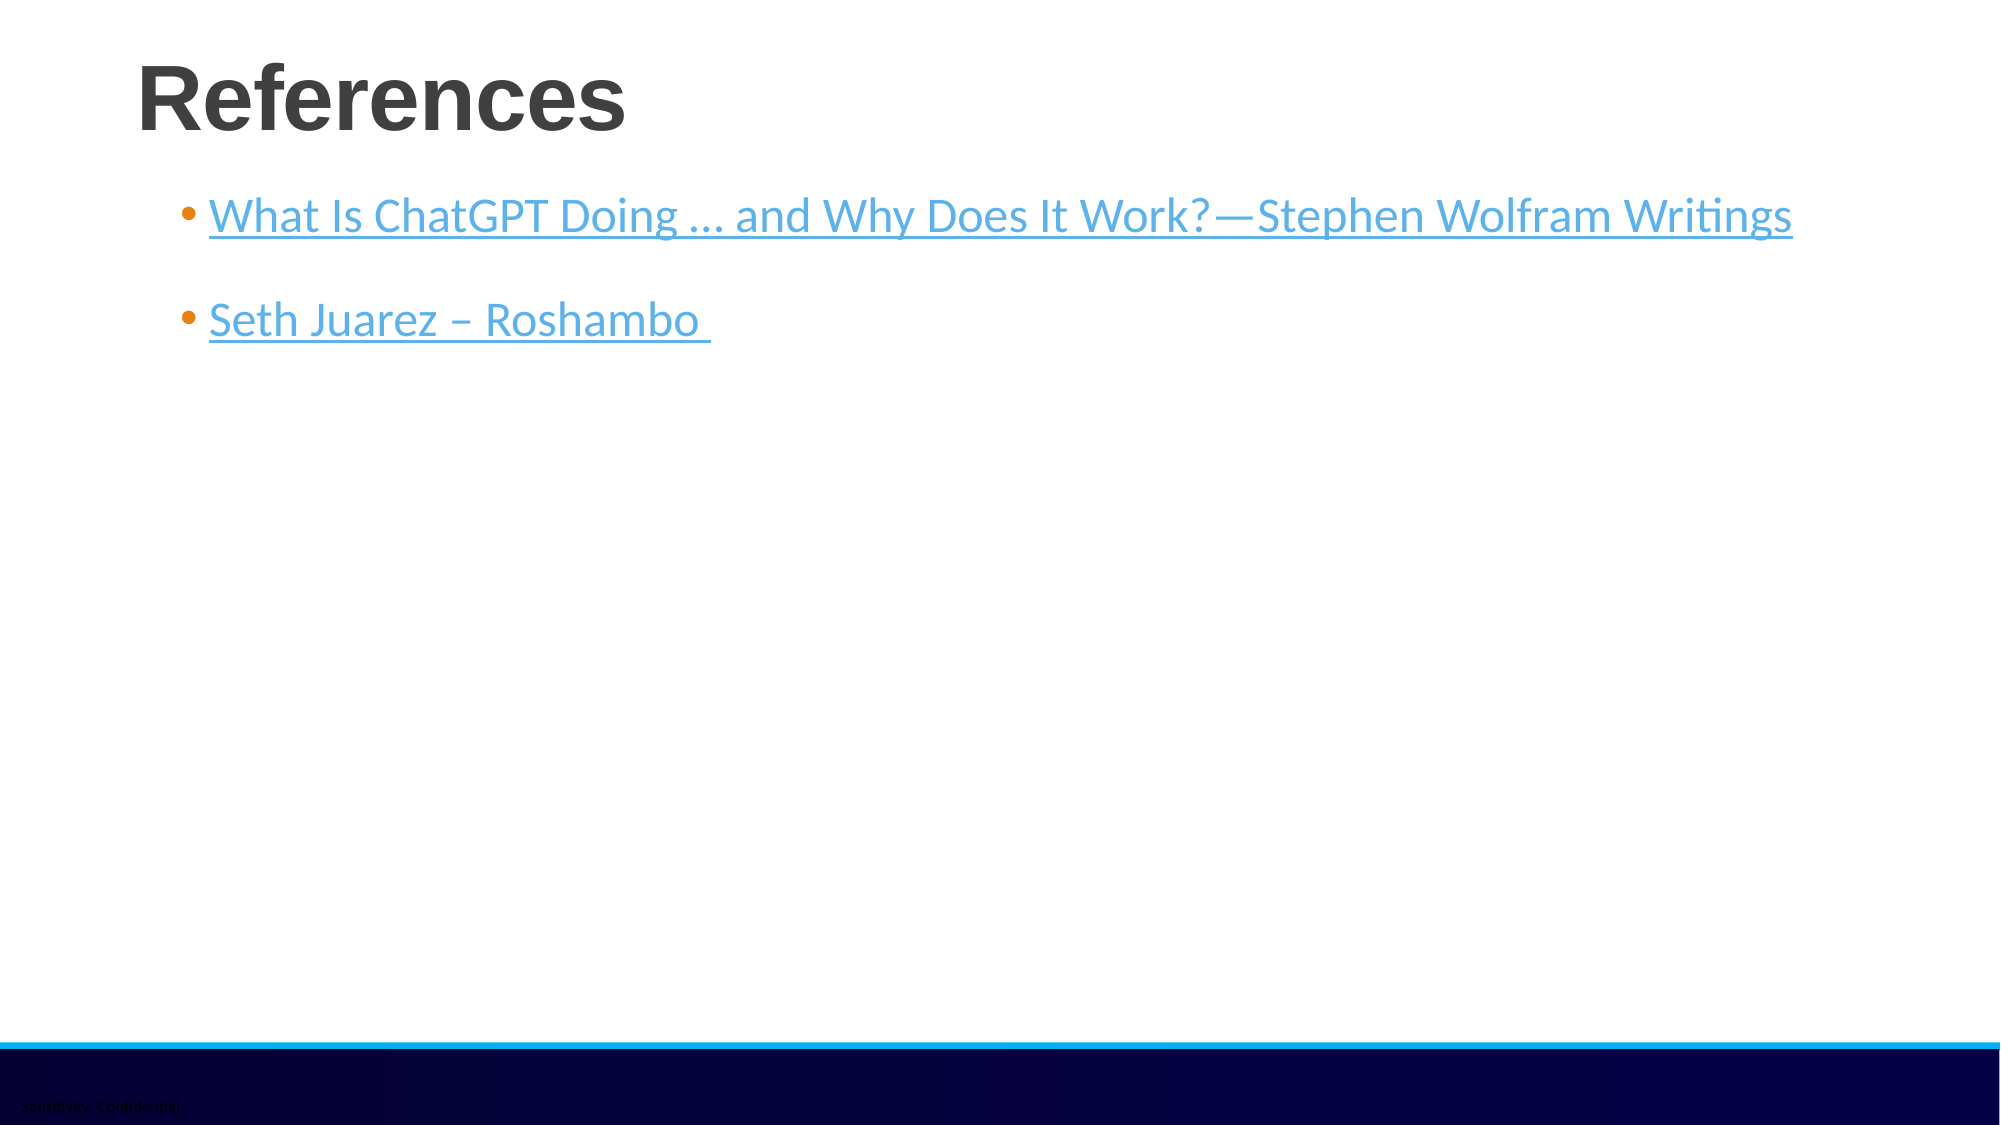

# References
 What Is ChatGPT Doing … and Why Does It Work?—Stephen Wolfram Writings
 Seth Juarez – Roshambo